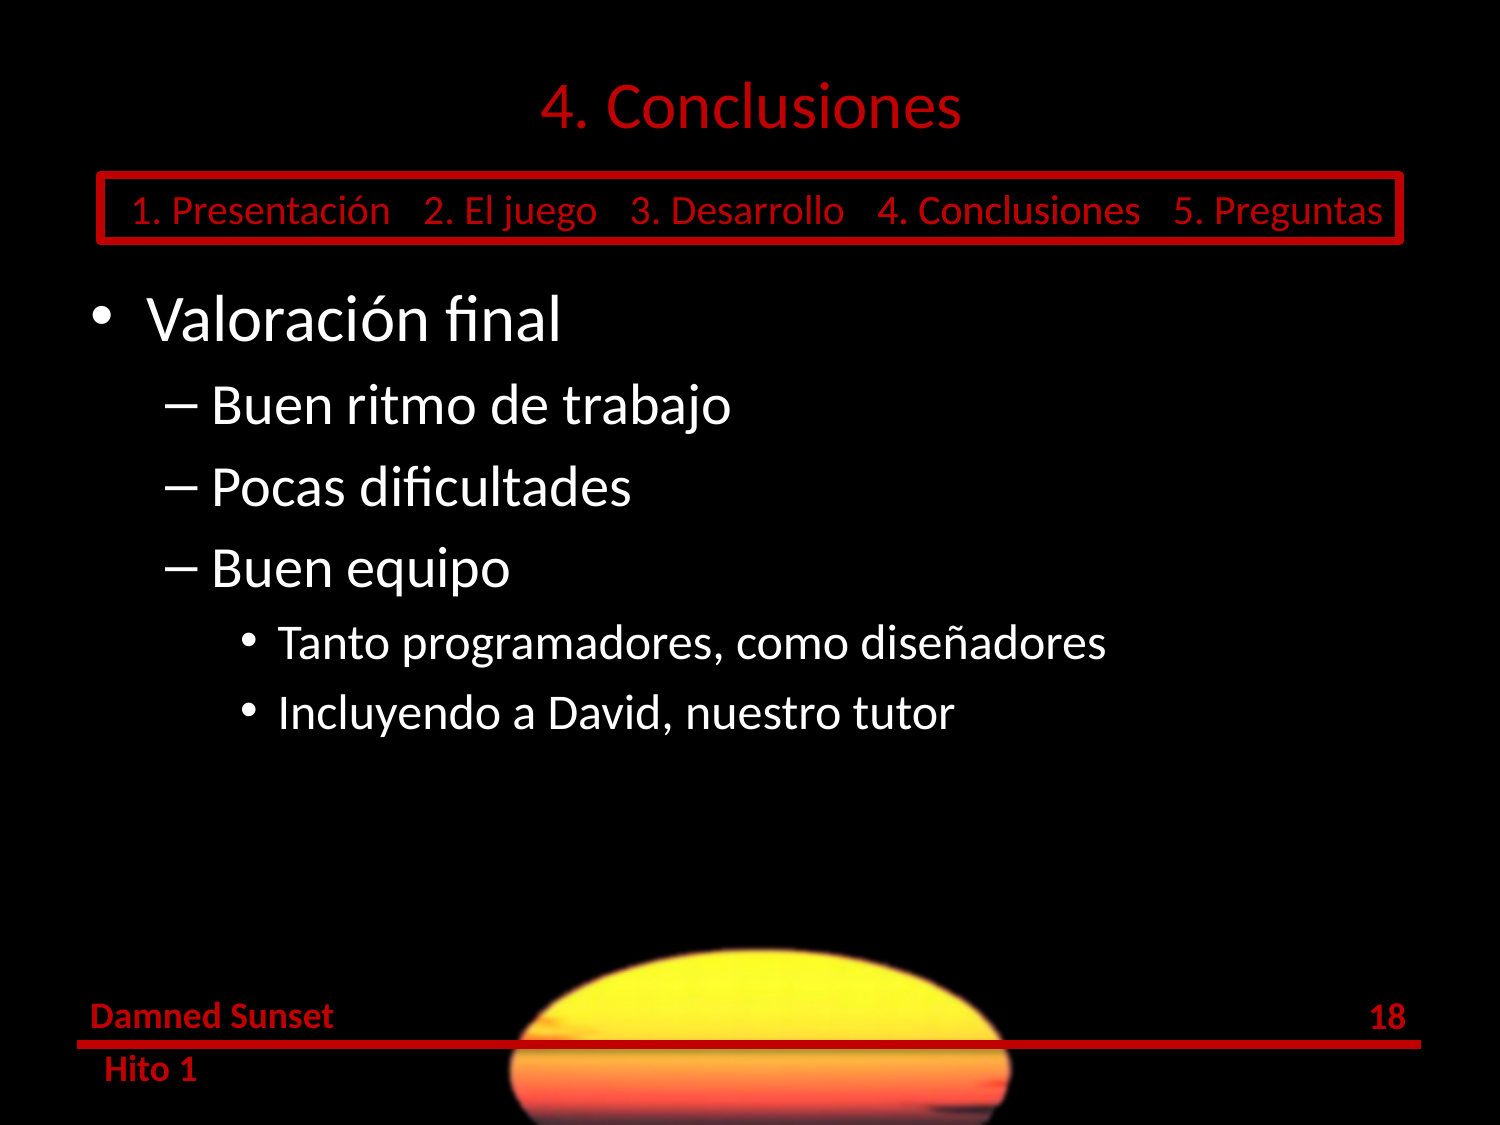

# 4. Conclusiones
Valoración final
Buen ritmo de trabajo
Pocas dificultades
Buen equipo
Tanto programadores, como diseñadores
Incluyendo a David, nuestro tutor
18